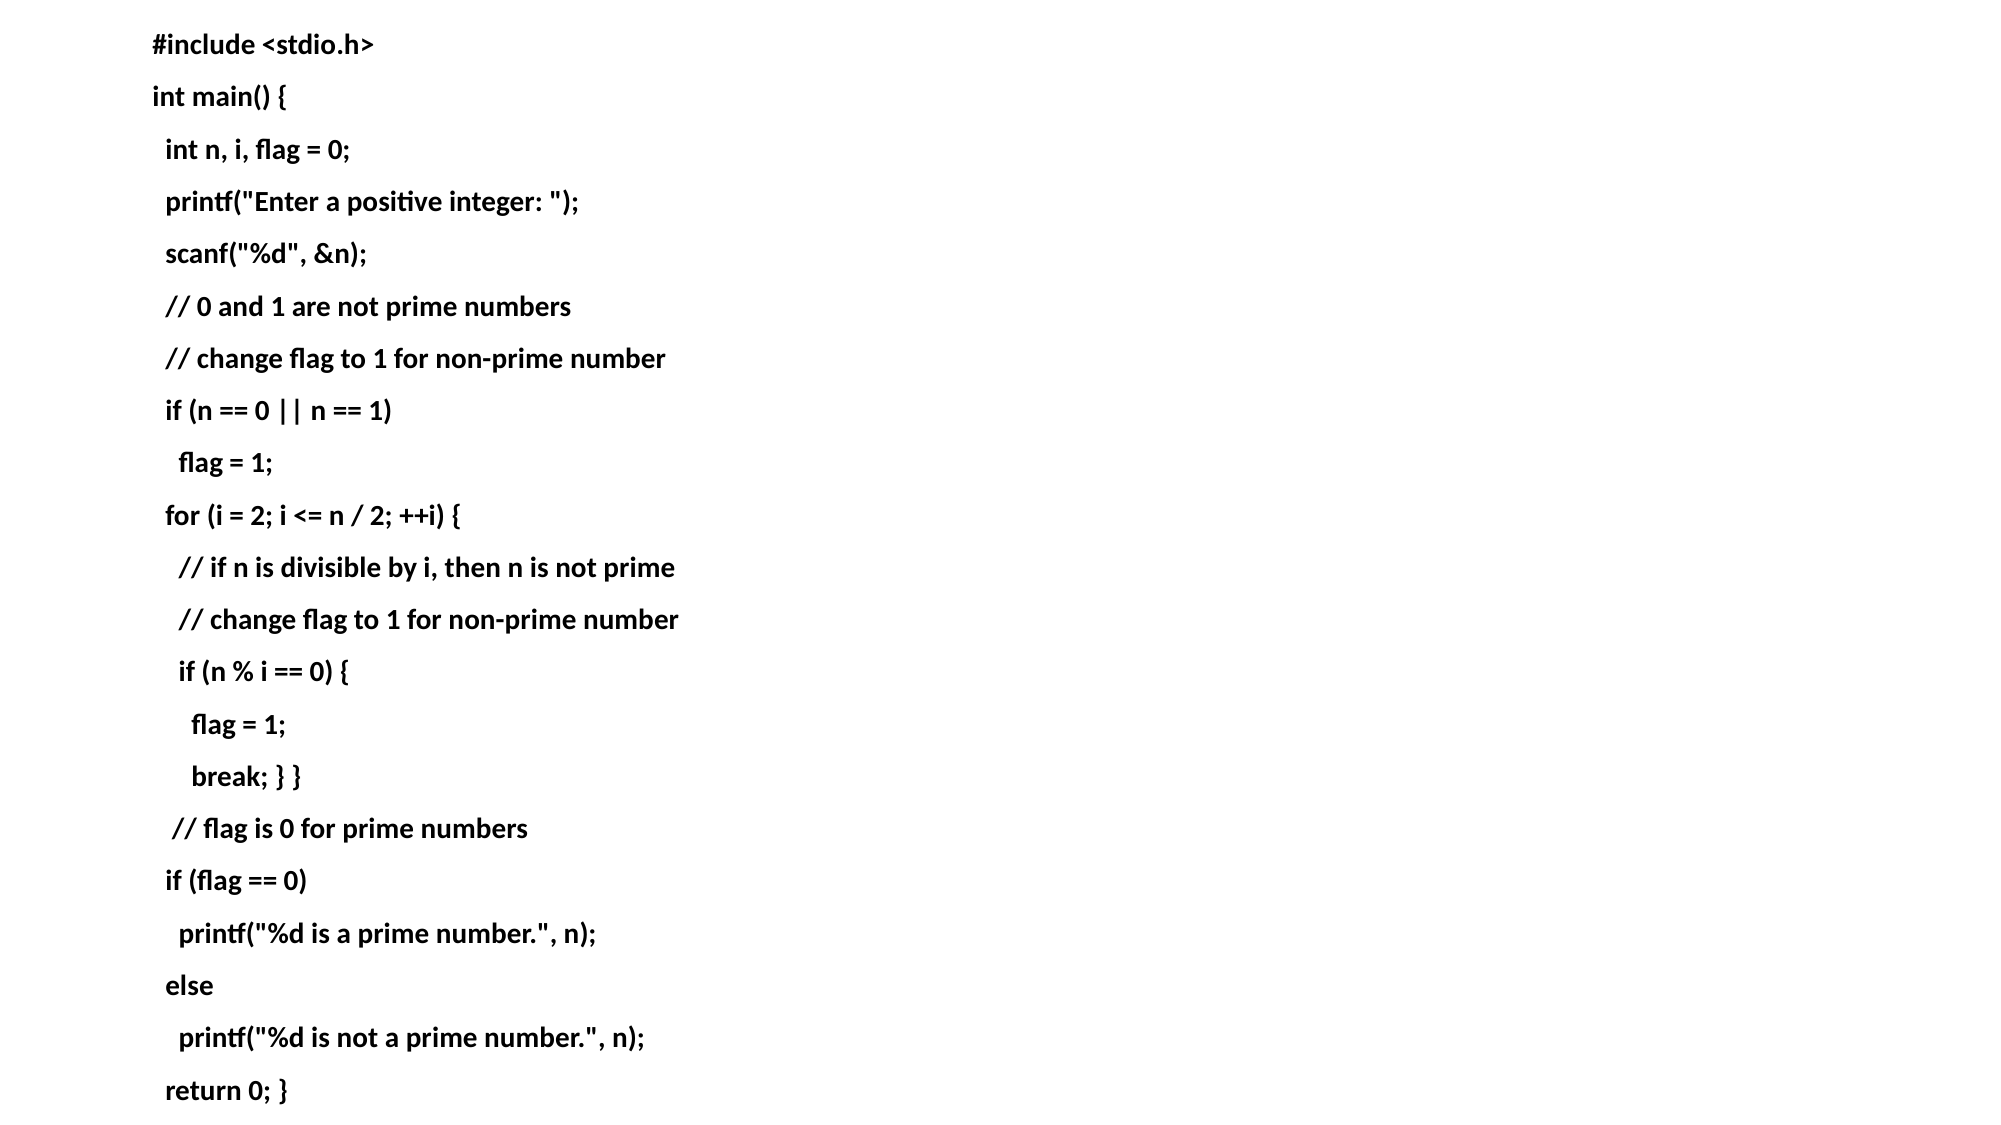

#include <stdio.h>
int main() {
  int n, i, flag = 0;
  printf("Enter a positive integer: ");
  scanf("%d", &n);
  // 0 and 1 are not prime numbers
  // change flag to 1 for non-prime number
  if (n == 0 || n == 1)
    flag = 1;
  for (i = 2; i <= n / 2; ++i) {
    // if n is divisible by i, then n is not prime
    // change flag to 1 for non-prime number
    if (n % i == 0) {
      flag = 1;
      break; } }
   // flag is 0 for prime numbers
  if (flag == 0)
    printf("%d is a prime number.", n);
  else
    printf("%d is not a prime number.", n);
  return 0; }